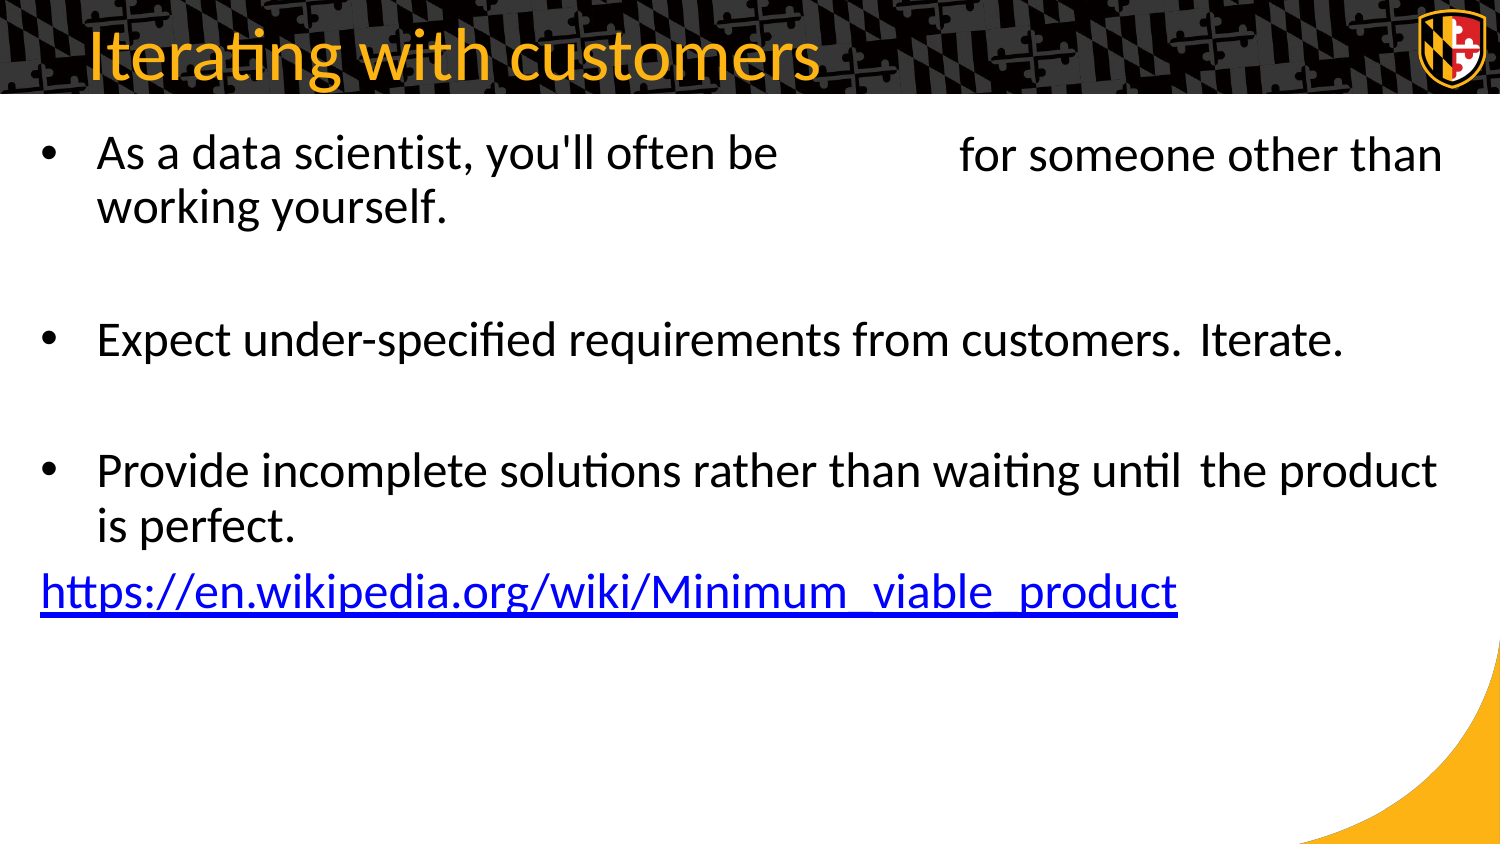

Iterating with customers
As a data scientist, you'll often be working yourself.
•
for someone other than
•
Expect under-specified requirements from customers.
Iterate.
•
Provide incomplete solutions rather than waiting until
is perfect.
the product
https://en.wikipedia.org/wiki/Minimum_viable_product